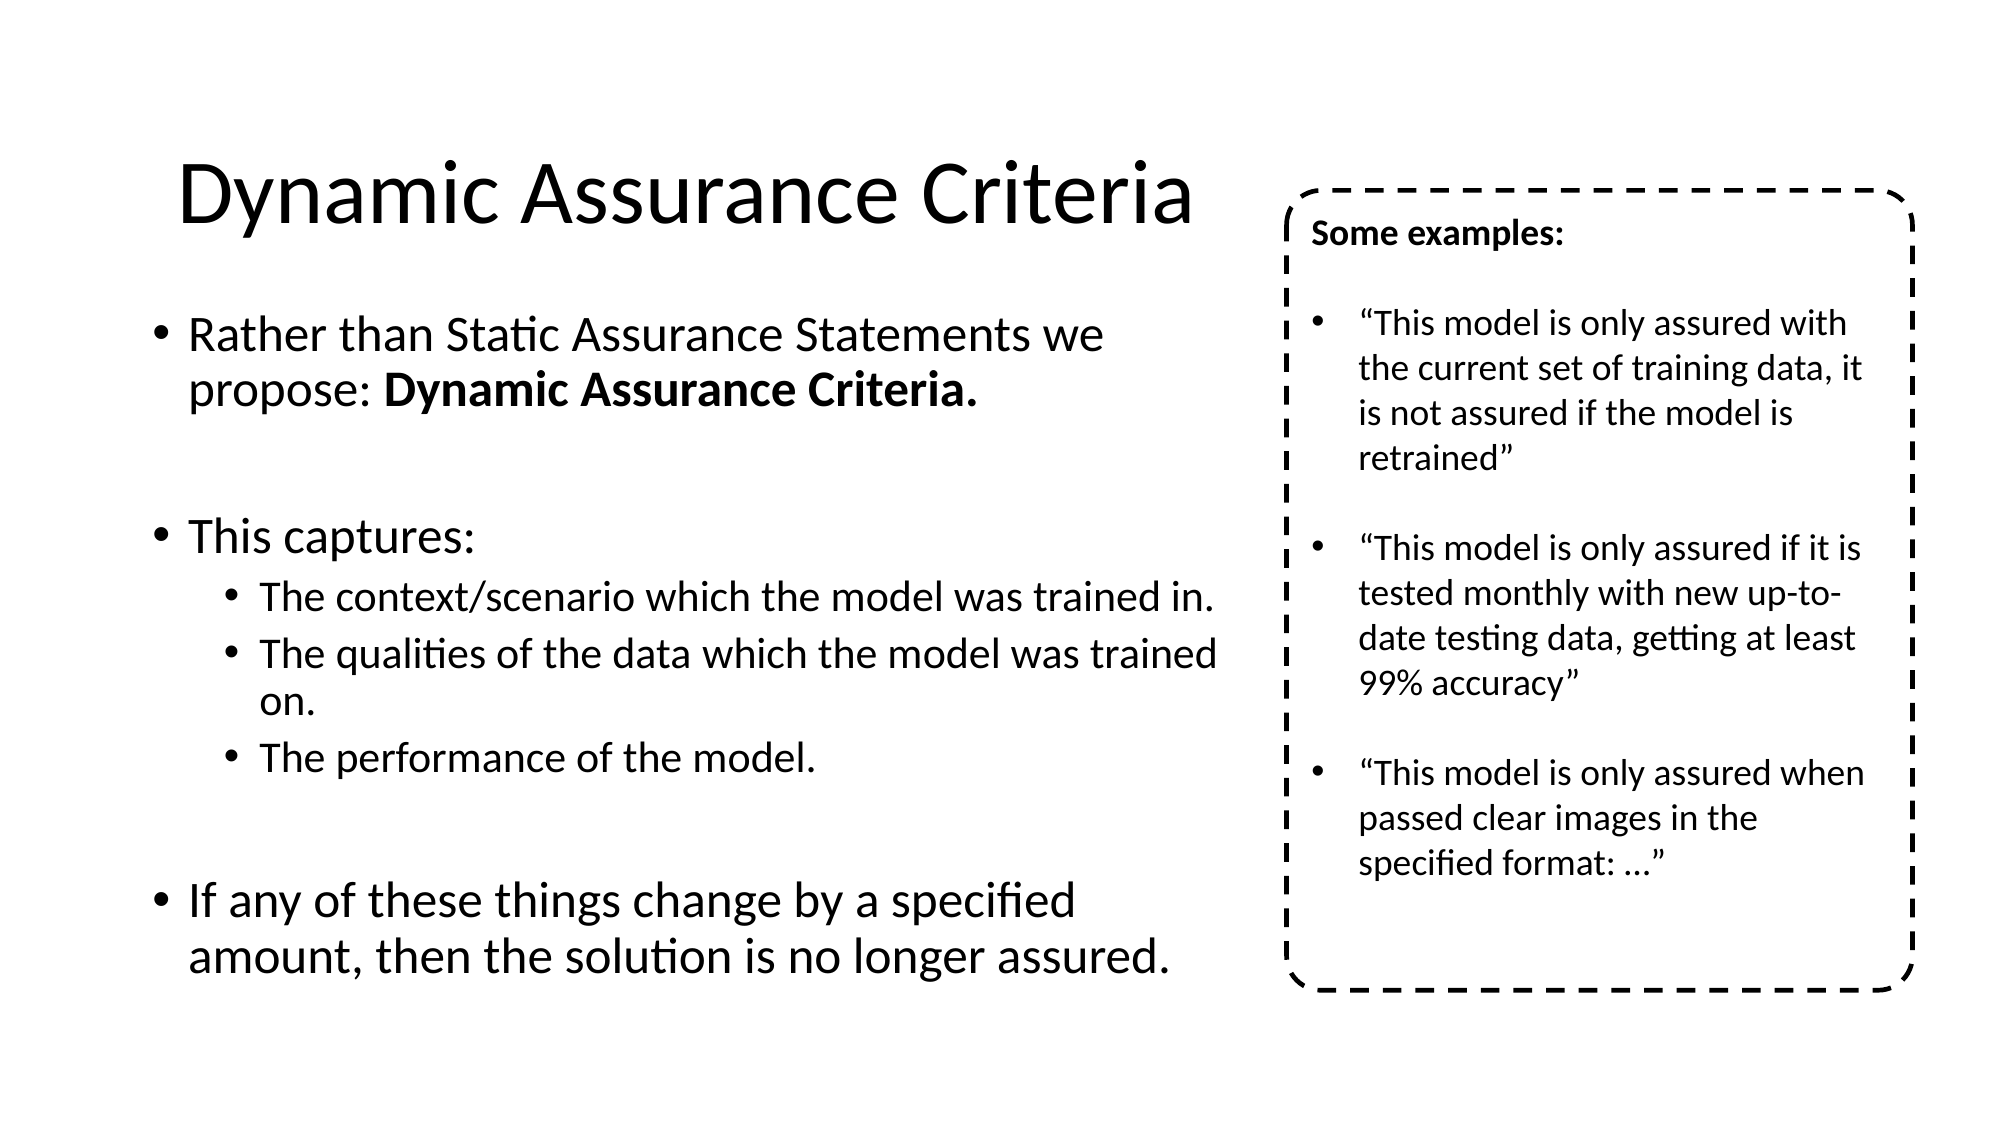

Dynamic Assurance Criteria
Some examples:

“This model is only assured with the current set of training data, it is not assured if the model is retrained”

“This model is only assured if it is tested monthly with new up-to-date testing data, getting at least 99% accuracy”

“This model is only assured when passed clear images in the specified format: …”

Rather than Static Assurance Statements we propose: Dynamic Assurance Criteria.

This captures:
The context/scenario which the model was trained in.
The qualities of the data which the model was trained on.
The performance of the model.

If any of these things change by a specified amount, then the solution is no longer assured.

Based on the knowledge you have picked up today, can you think of any example of Dynamic Assurance Criteria?